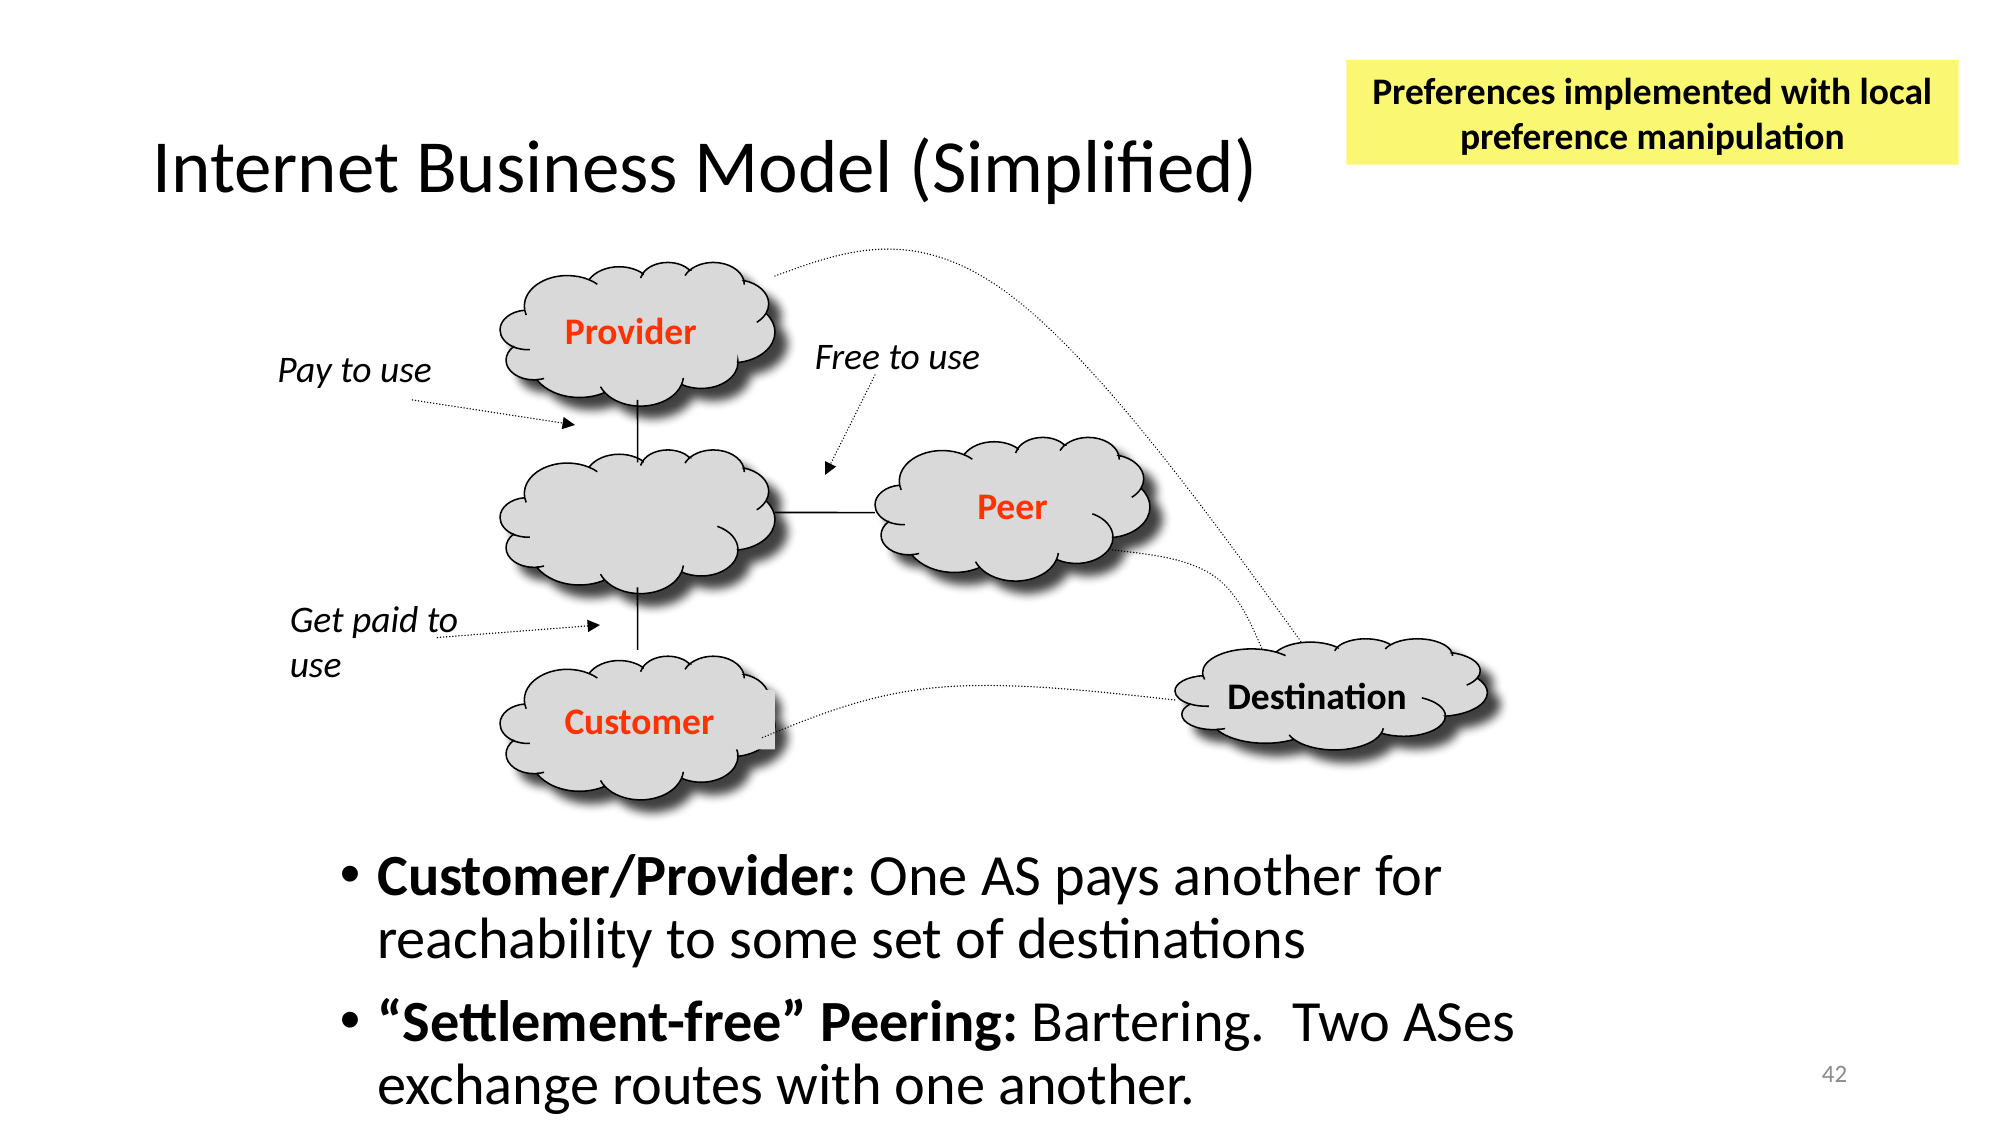

# Internet Business Model (Simplified)
Preferences implemented with local preference manipulation

Provider
Free to use
Pay to use

Peer

Get paid to use

Customer
Destination

Customer/Provider: One AS pays another for reachability to some set of destinations
“Settlement-free” Peering: Bartering.  Two ASes exchange routes with one another.

42